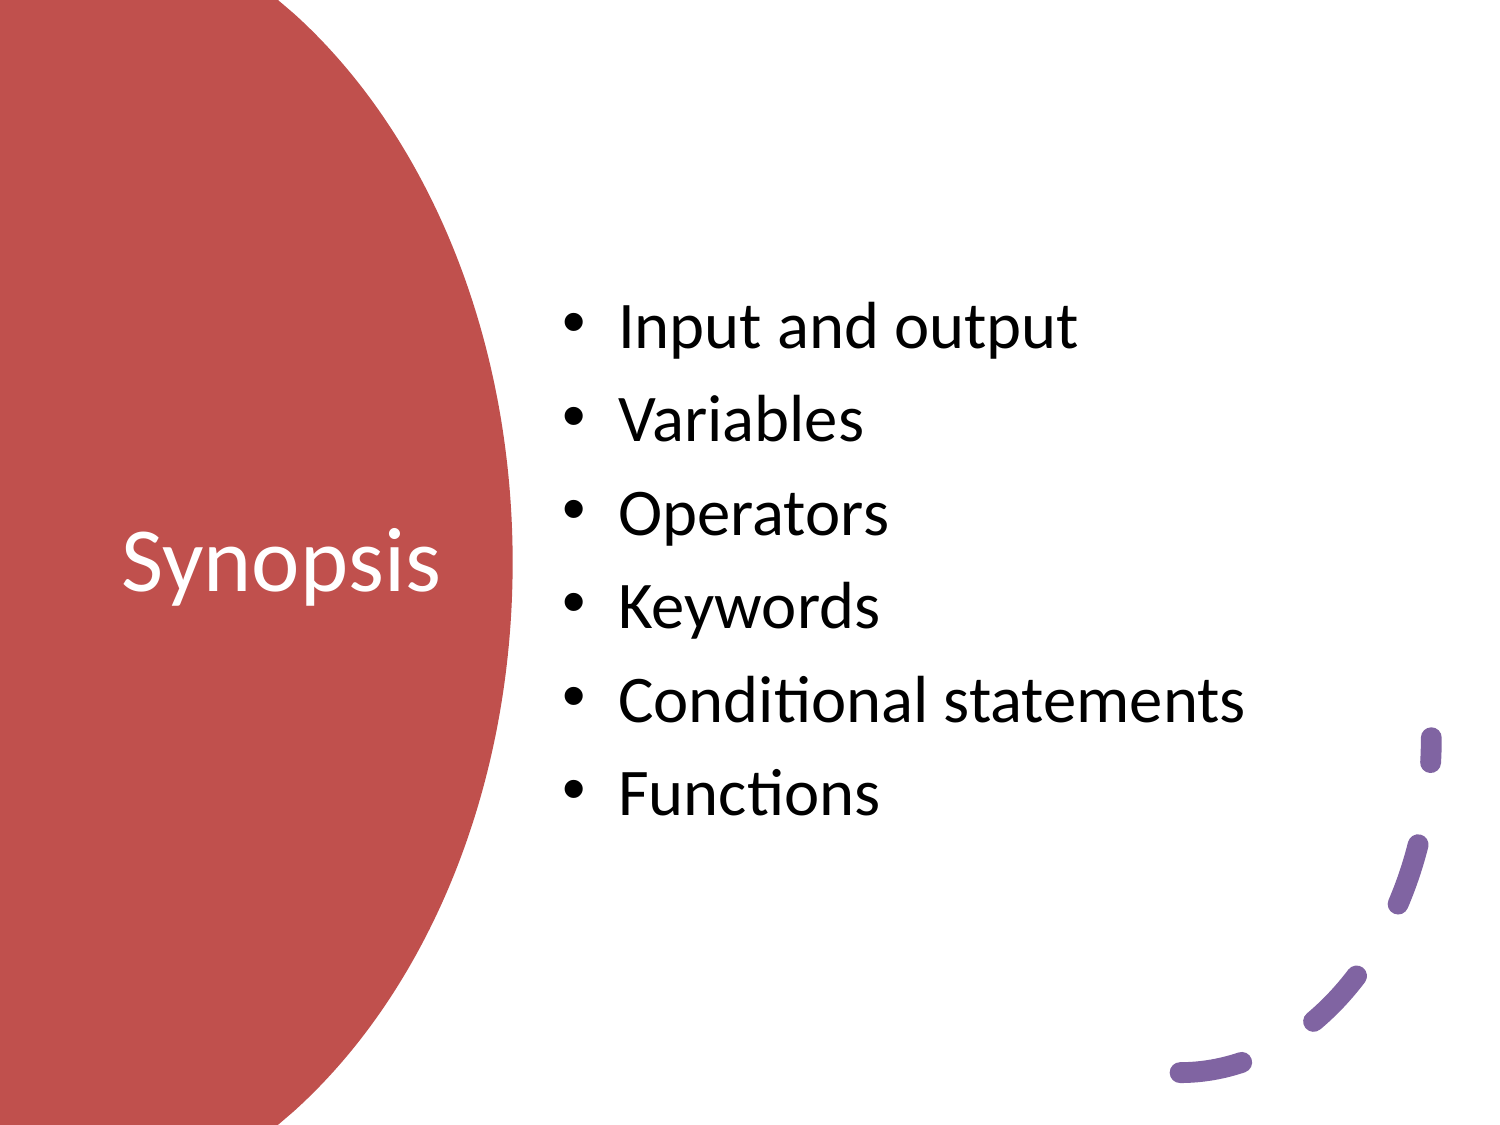

Input and output
Variables
Operators
Keywords
Conditional statements
Functions
# Synopsis